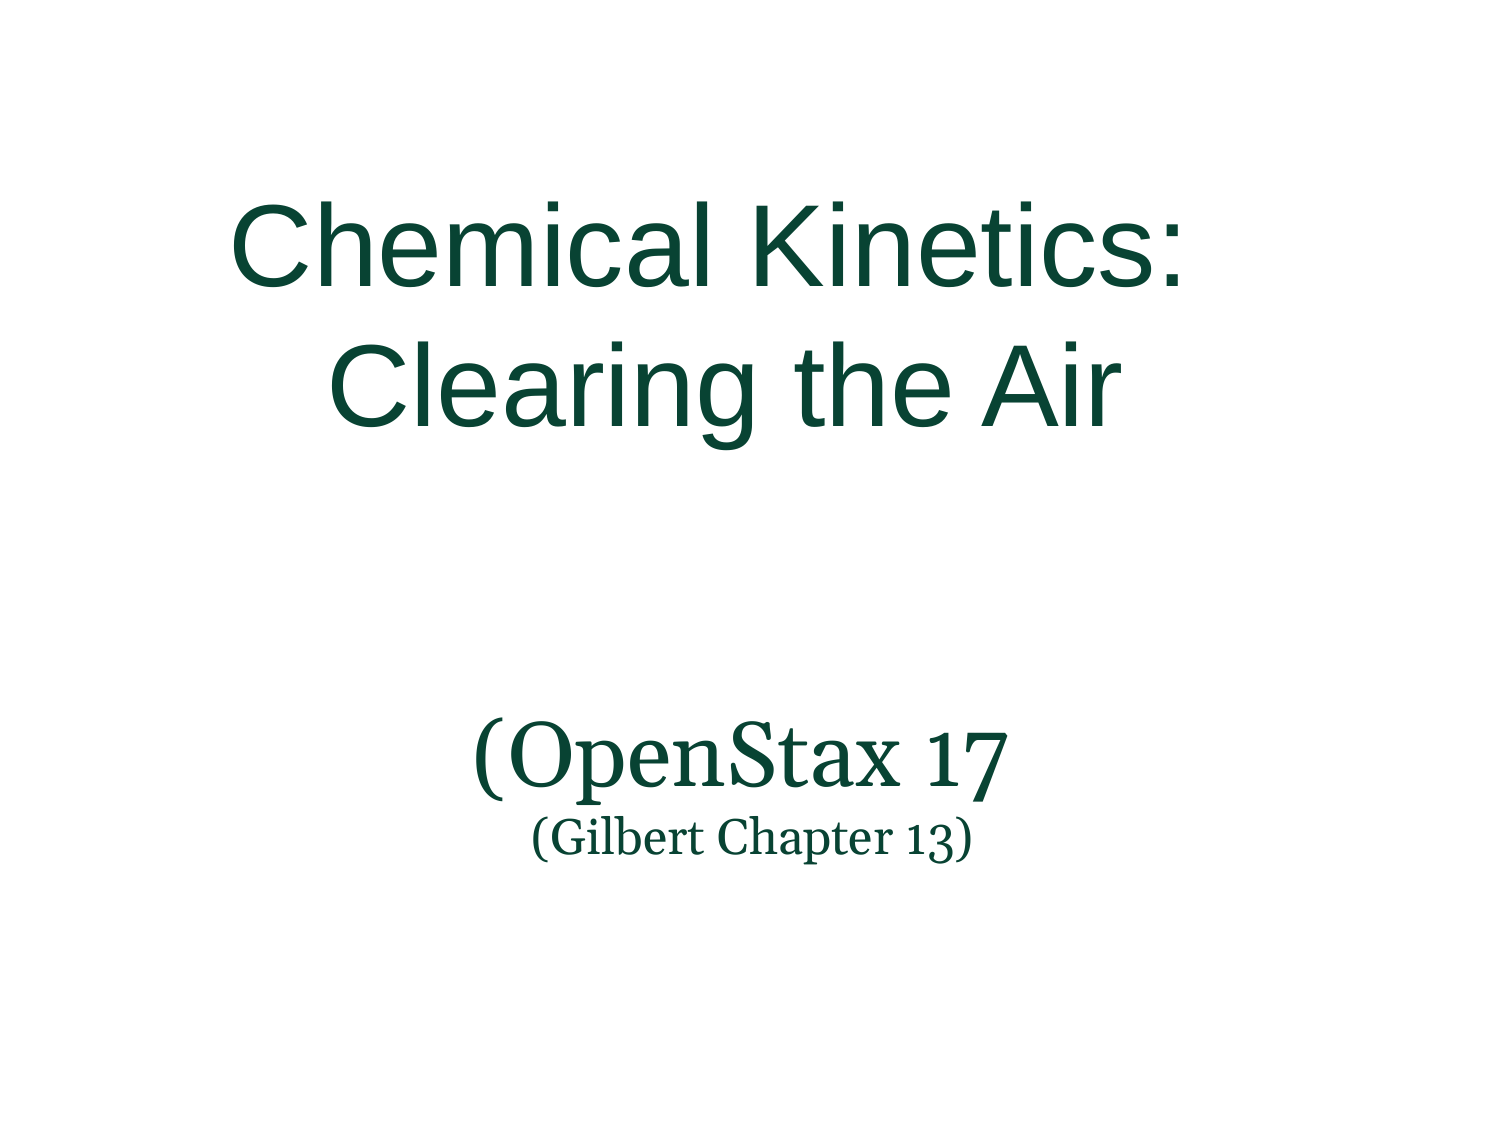

Chemical Kinetics:
Clearing the Air

(OpenStax 17
(Gilbert Chapter 13)